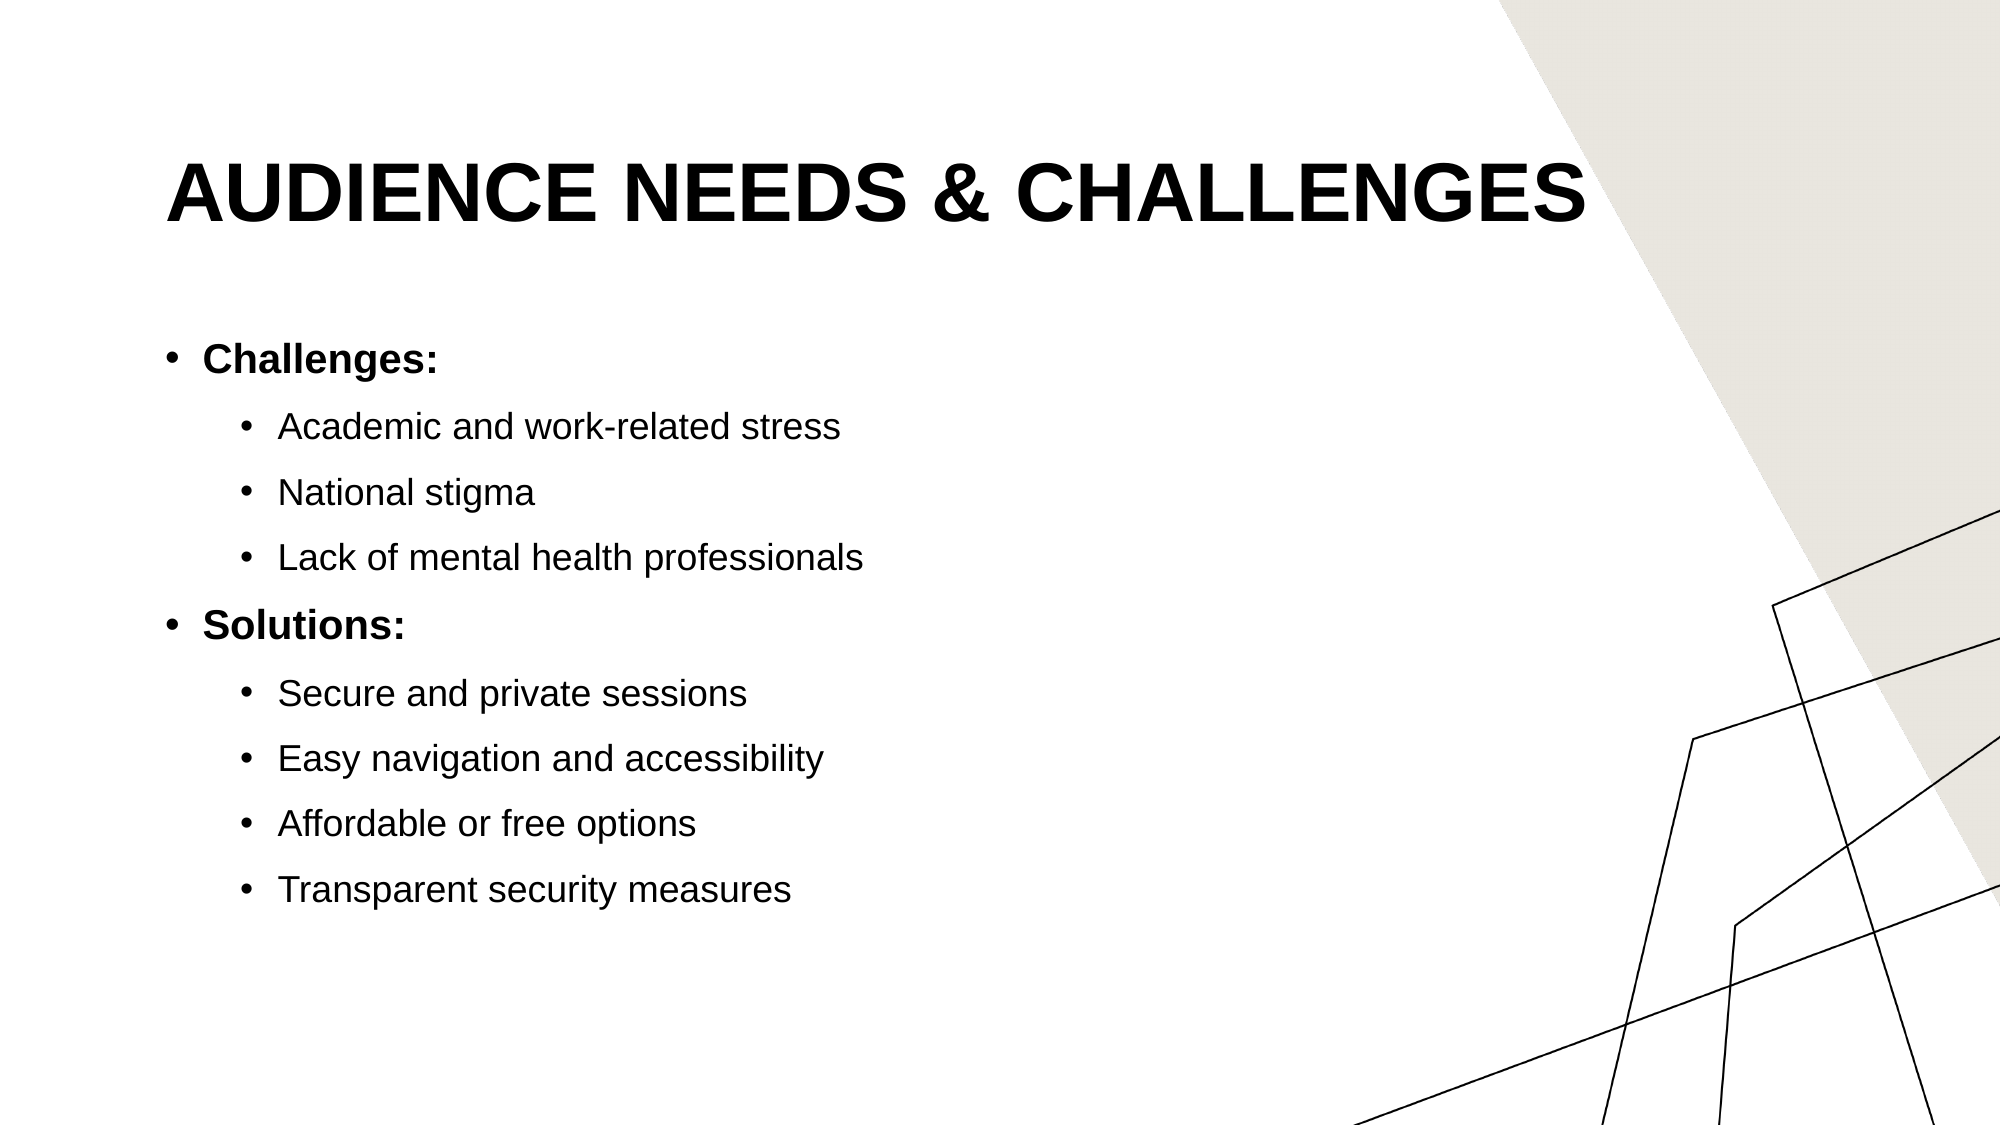

# Audience Needs & challenges
Challenges:
Academic and work-related stress
National stigma
Lack of mental health professionals
Solutions:
Secure and private sessions
Easy navigation and accessibility
Affordable or free options
Transparent security measures